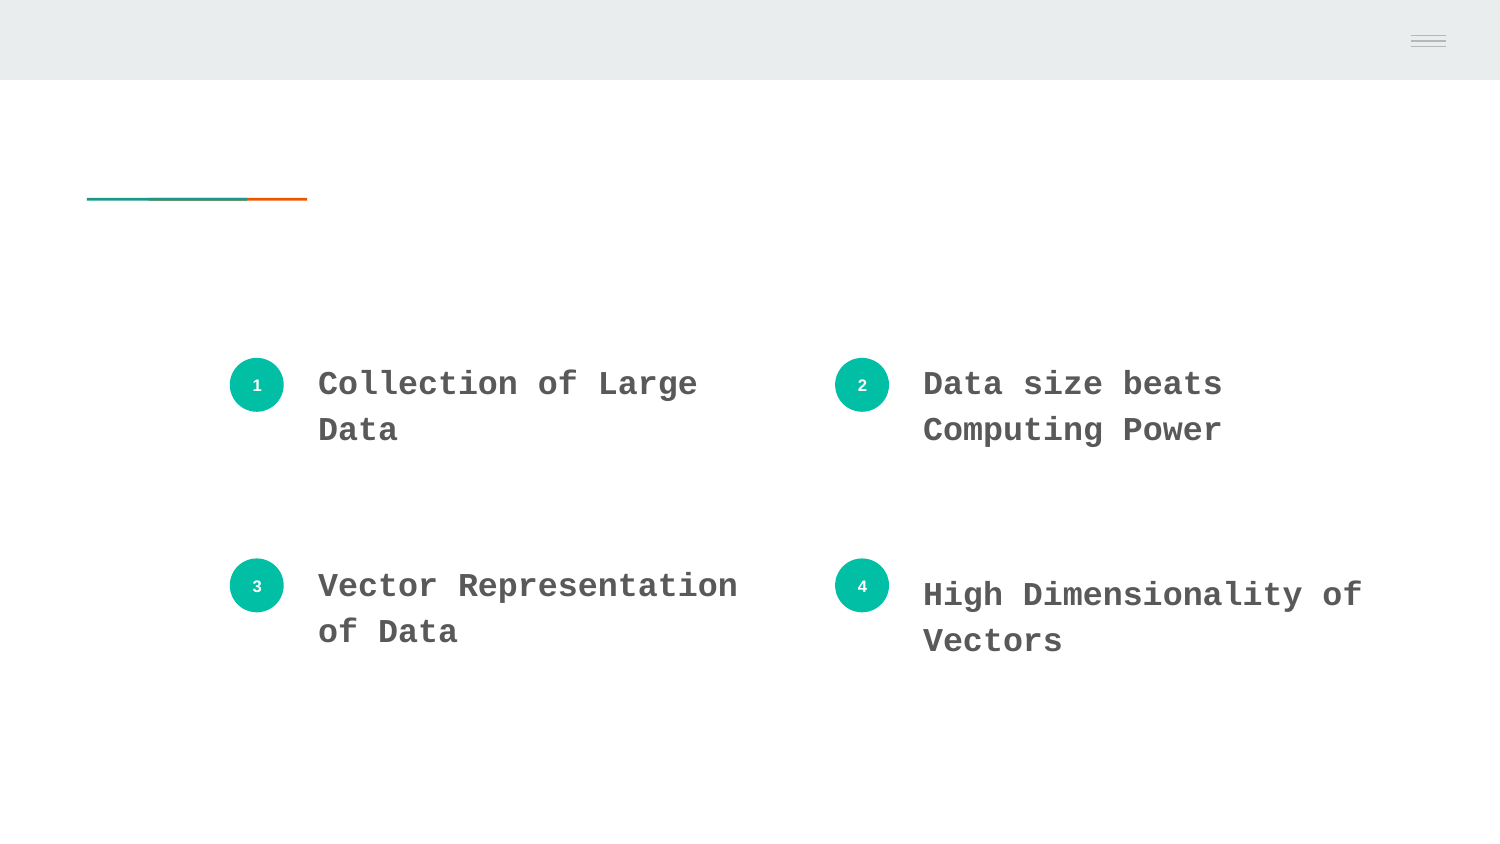

Collection of Large Data
Data size beats Computing Power
1
2
Vector Representation of Data
High Dimensionality of Vectors
3
4